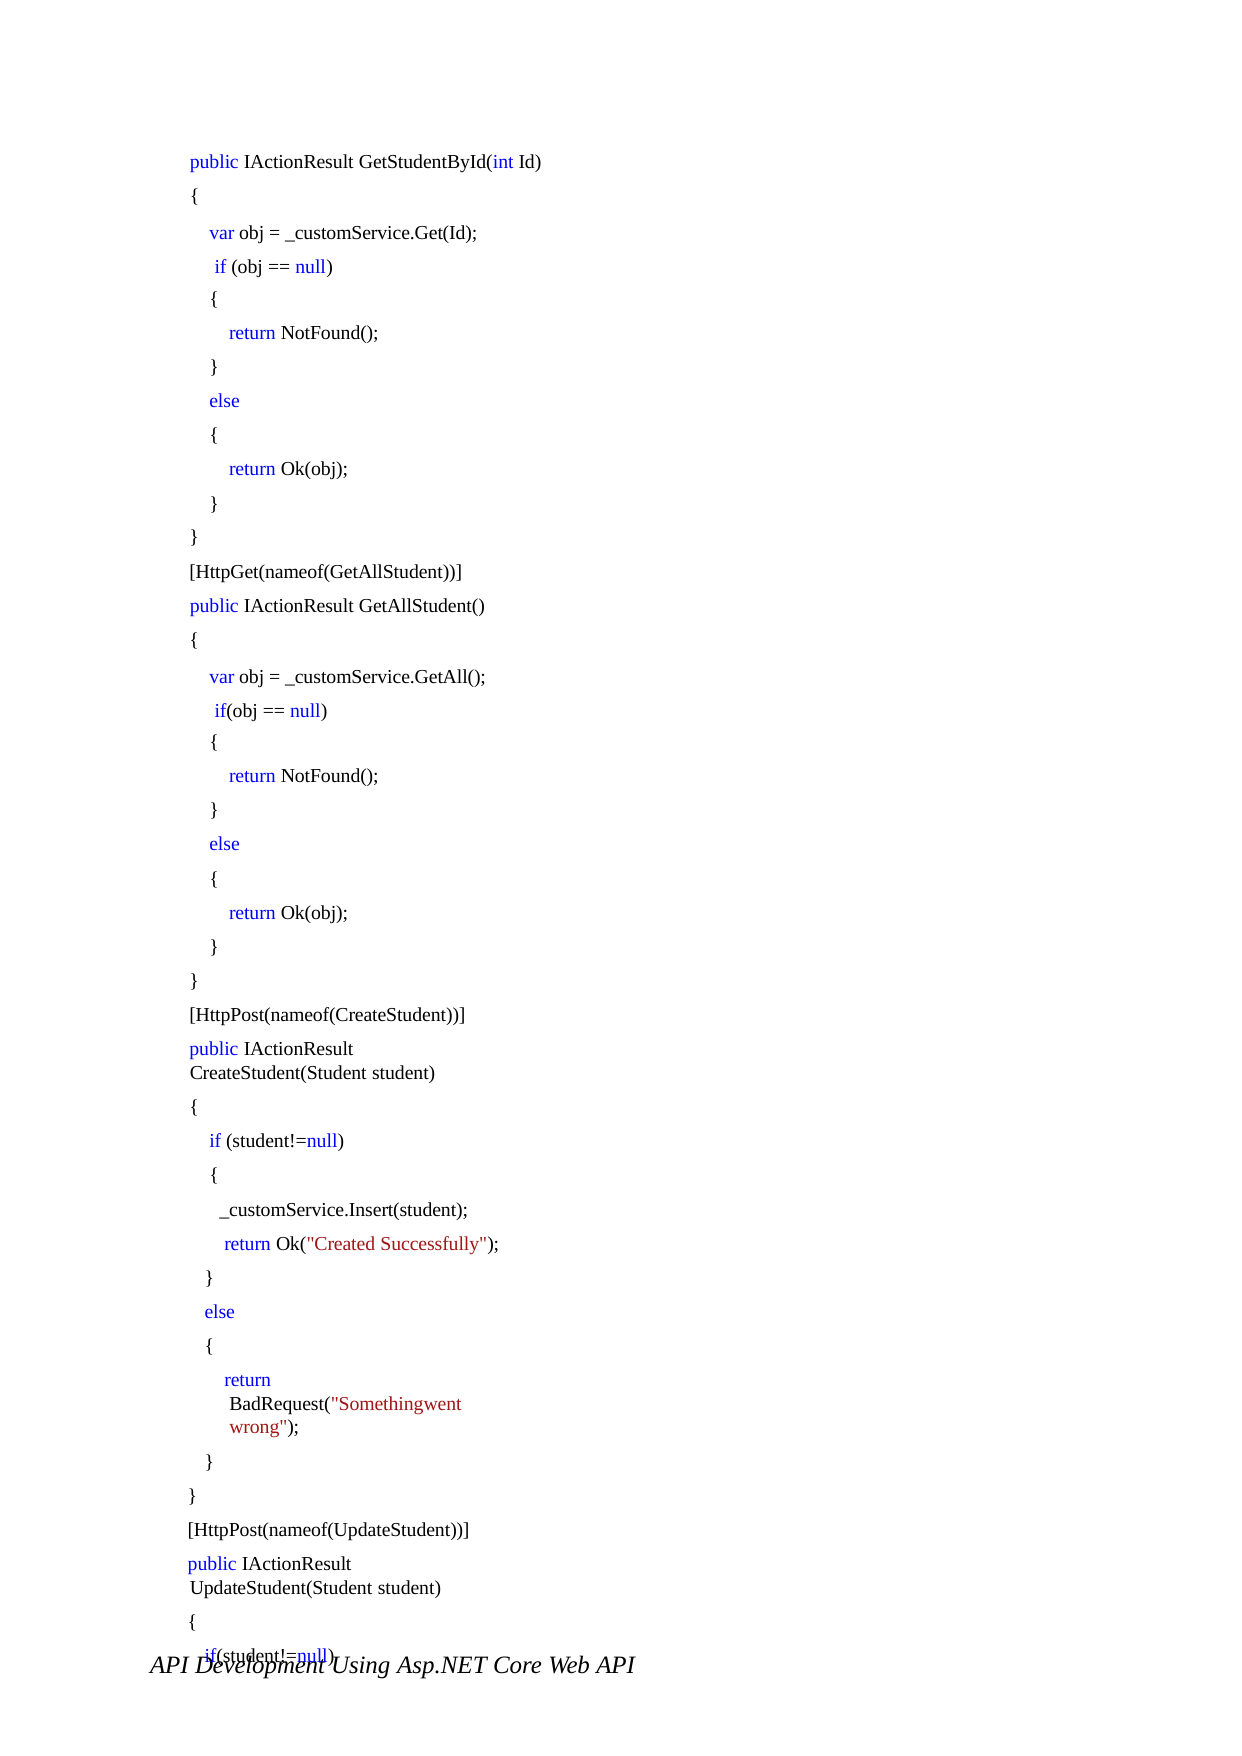

public IActionResult GetStudentById(int Id)
{
var obj = _customService.Get(Id);  if (obj == null)
{
return NotFound();
}
else
{
return Ok(obj);
}
}
[HttpGet(nameof(GetAllStudent))]  public IActionResult GetAllStudent()
{
var obj = _customService.GetAll();  if(obj == null)
{
return NotFound();
}
else
{
return Ok(obj);
}
}
[HttpPost(nameof(CreateStudent))]
public IActionResult CreateStudent(Student student)
{
if (student!=null)
{
_customService.Insert(student);  return Ok("Created Successfully");
}
else
{
return BadRequest("Somethingwent wrong");
}
}
[HttpPost(nameof(UpdateStudent))]
public IActionResult UpdateStudent(Student student)
{
if(student!=null)
API Development Using Asp.NET Core Web API